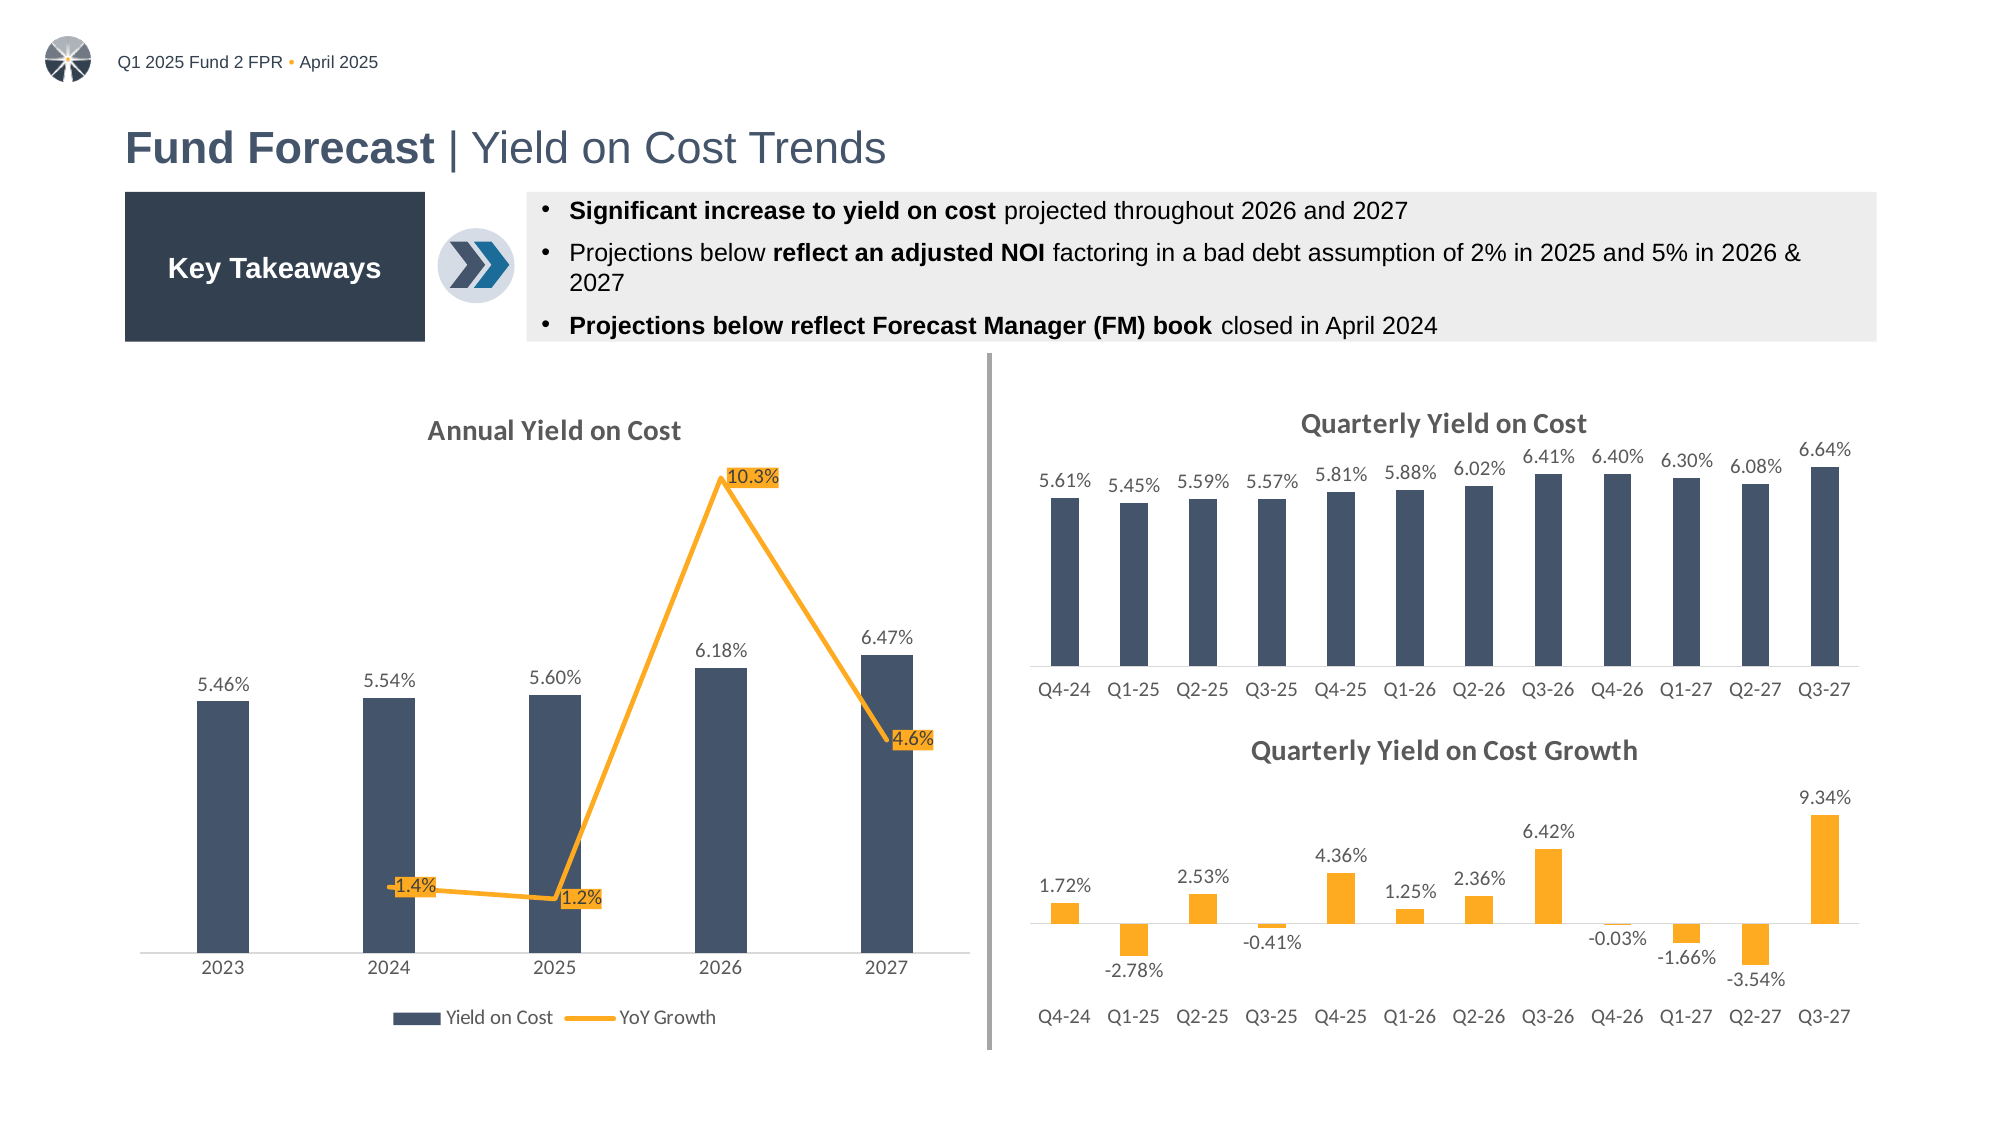

# Fund Forecast | Yield on Cost Trends
Key Takeaways
Significant increase to yield on cost projected throughout 2026 and 2027
Projections below reflect an adjusted NOI factoring in a bad debt assumption of 2% in 2025 and 5% in 2026 & 2027
Projections below reflect Forecast Manager (FM) book closed in April 2024

### Chart: Annual Yield on Cost

| Category | Yield on Cost | YoY Growth |
|---|---|---|
| 2023 | 0.05459753996092297 | None |
| 2024 | 0.0553758142125829 | 0.014254749430413272 |
| 2025 | 0.05602239542600884 | 0.011676238491840074 |
| 2026 | 0.06180313675525211 | 0.10318625766151213 |
| 2027 | 0.06465746011627438 | 0.04618411800562372 |

### Chart: Quarterly Yield on Cost

| Category | Quarterly Yield on Cost |
|---|---|
| Q4-24 | 0.05606570144222666 |
| Q1-25 | 0.05450911004436425 |
| Q2-25 | 0.05588890043577569 |
| Q3-25 | 0.05566085089734444 |
| Q4-25 | 0.05808721305678321 |
| Q1-26 | 0.05881207988752924 |
| Q2-26 | 0.06020243460730284 |
| Q3-26 | 0.06406766886857672 |
| Q4-26 | 0.06404929974540557 |
| Q1-27 | 0.06298353514526431 |
| Q2-27 | 0.060753219405052676 |
| Q3-27 | 0.0664254982542363 |

### Chart: Quarterly Yield on Cost Growth

| Category | YoC Growth |
|---|---|
| Q4-24 | 0.01718850487163004 |
| Q1-25 | -0.027763701475605584 |
| Q2-25 | 0.02531302364482646 |
| Q3-25 | -0.004080408393314361 |
| Q4-25 | 0.043591898440678234 |
| Q1-26 | 0.012478939728739258 |
| Q2-26 | 0.023640631693905068 |
| Q3-26 | 0.06420395265551293 |
| Q4-26 | -0.0002867143989400134 |
| Q1-27 | -0.016639754132795392 |
| Q2-27 | -0.03541109172528445 |
| Q3-27 | 0.0933658973916347 |